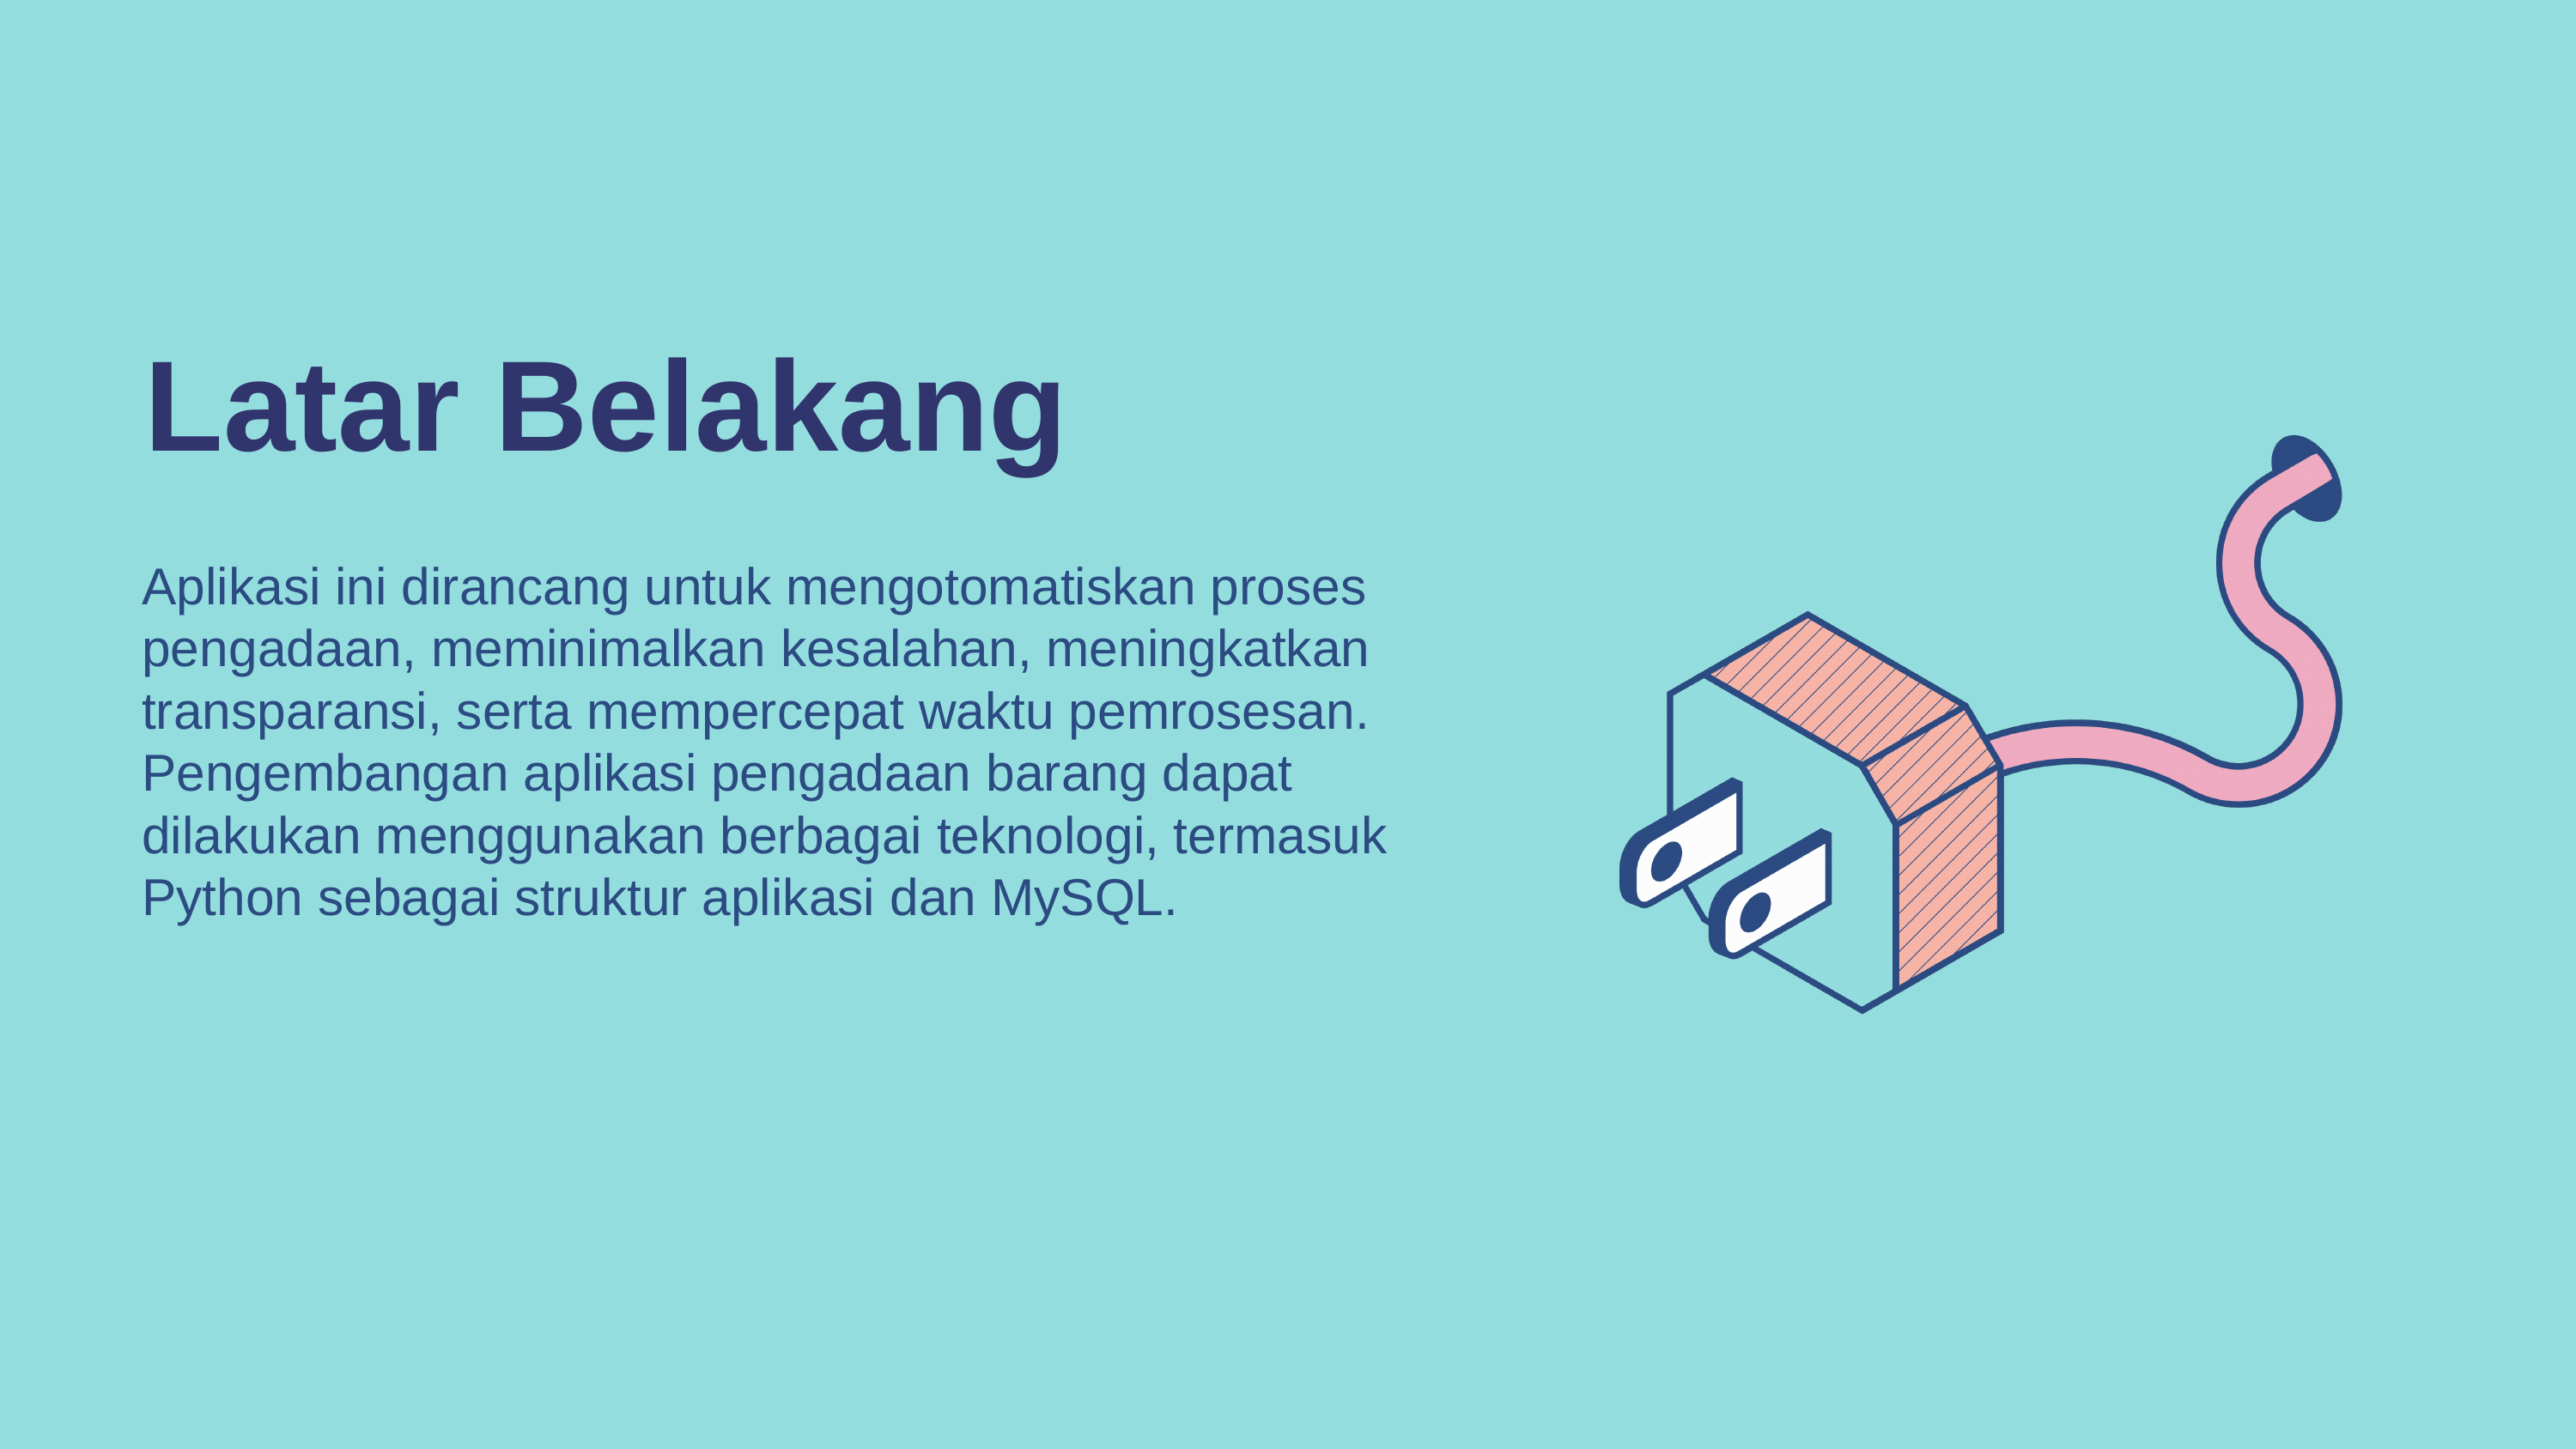

Latar Belakang
Aplikasi ini dirancang untuk mengotomatiskan proses pengadaan, meminimalkan kesalahan, meningkatkan transparansi, serta mempercepat waktu pemrosesan.
Pengembangan aplikasi pengadaan barang dapat dilakukan menggunakan berbagai teknologi, termasuk Python sebagai struktur aplikasi dan MySQL.